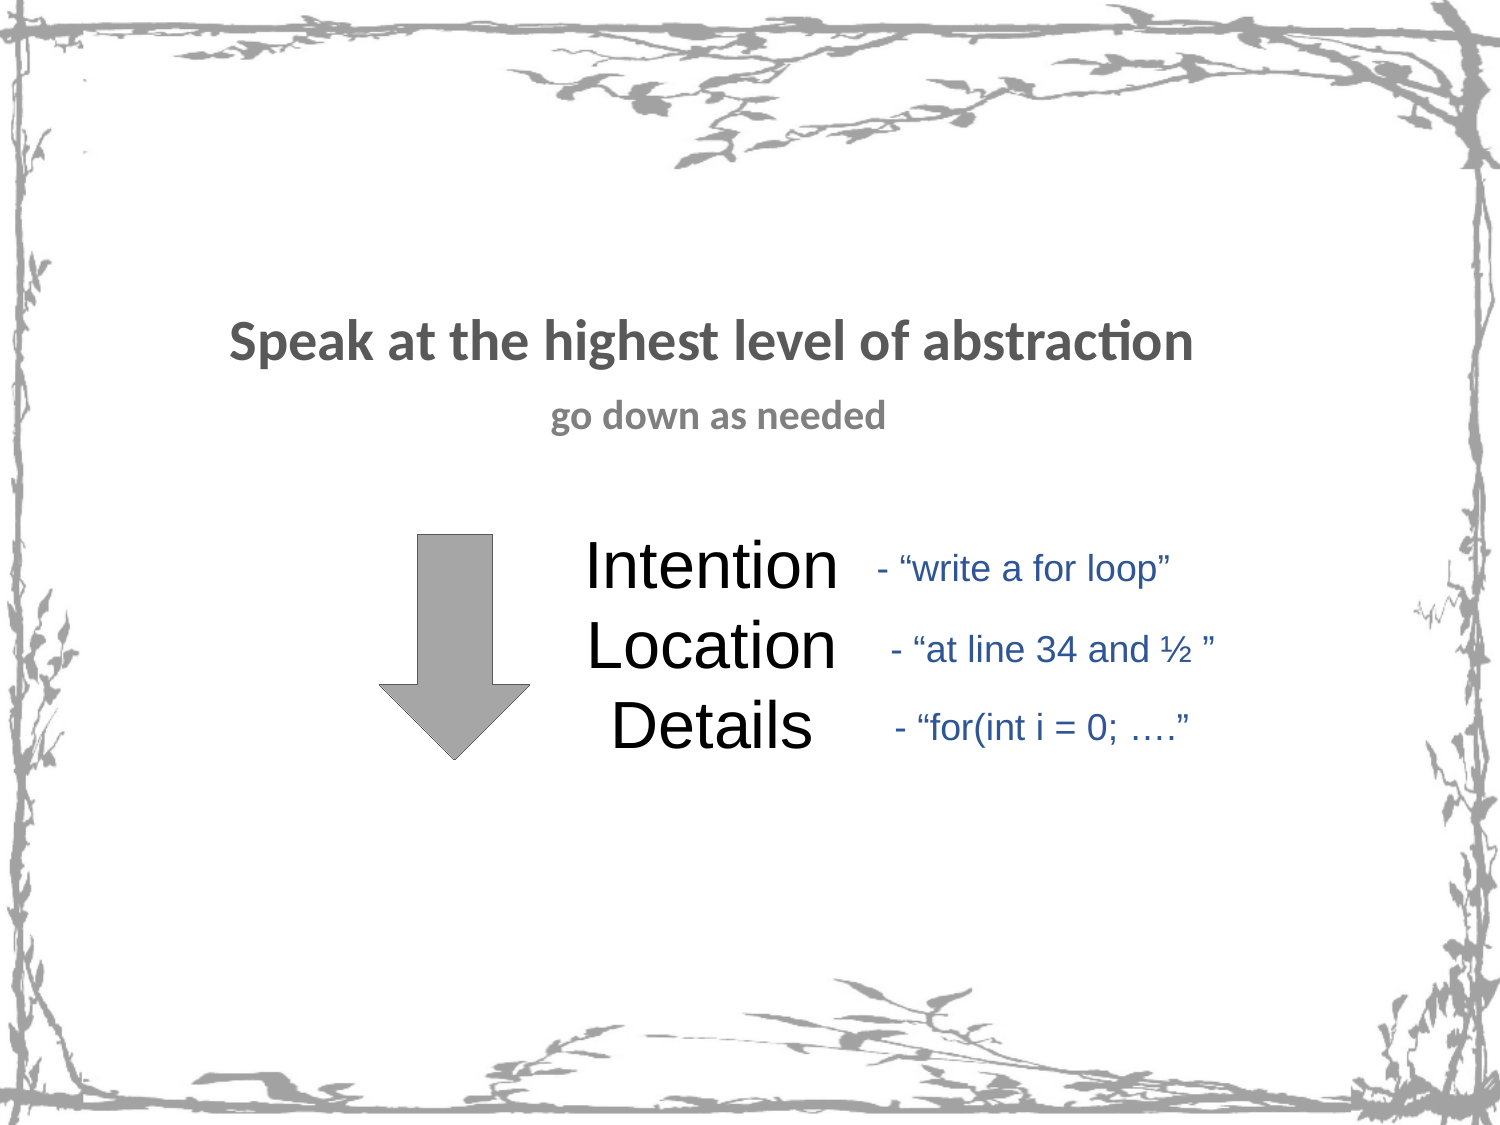

Speak at the highest level of abstraction
 go down as needed

Intention
Location
Details

- “write a for loop”
- “at line 34 and ½ ”
- “for(int i = 0; ….”